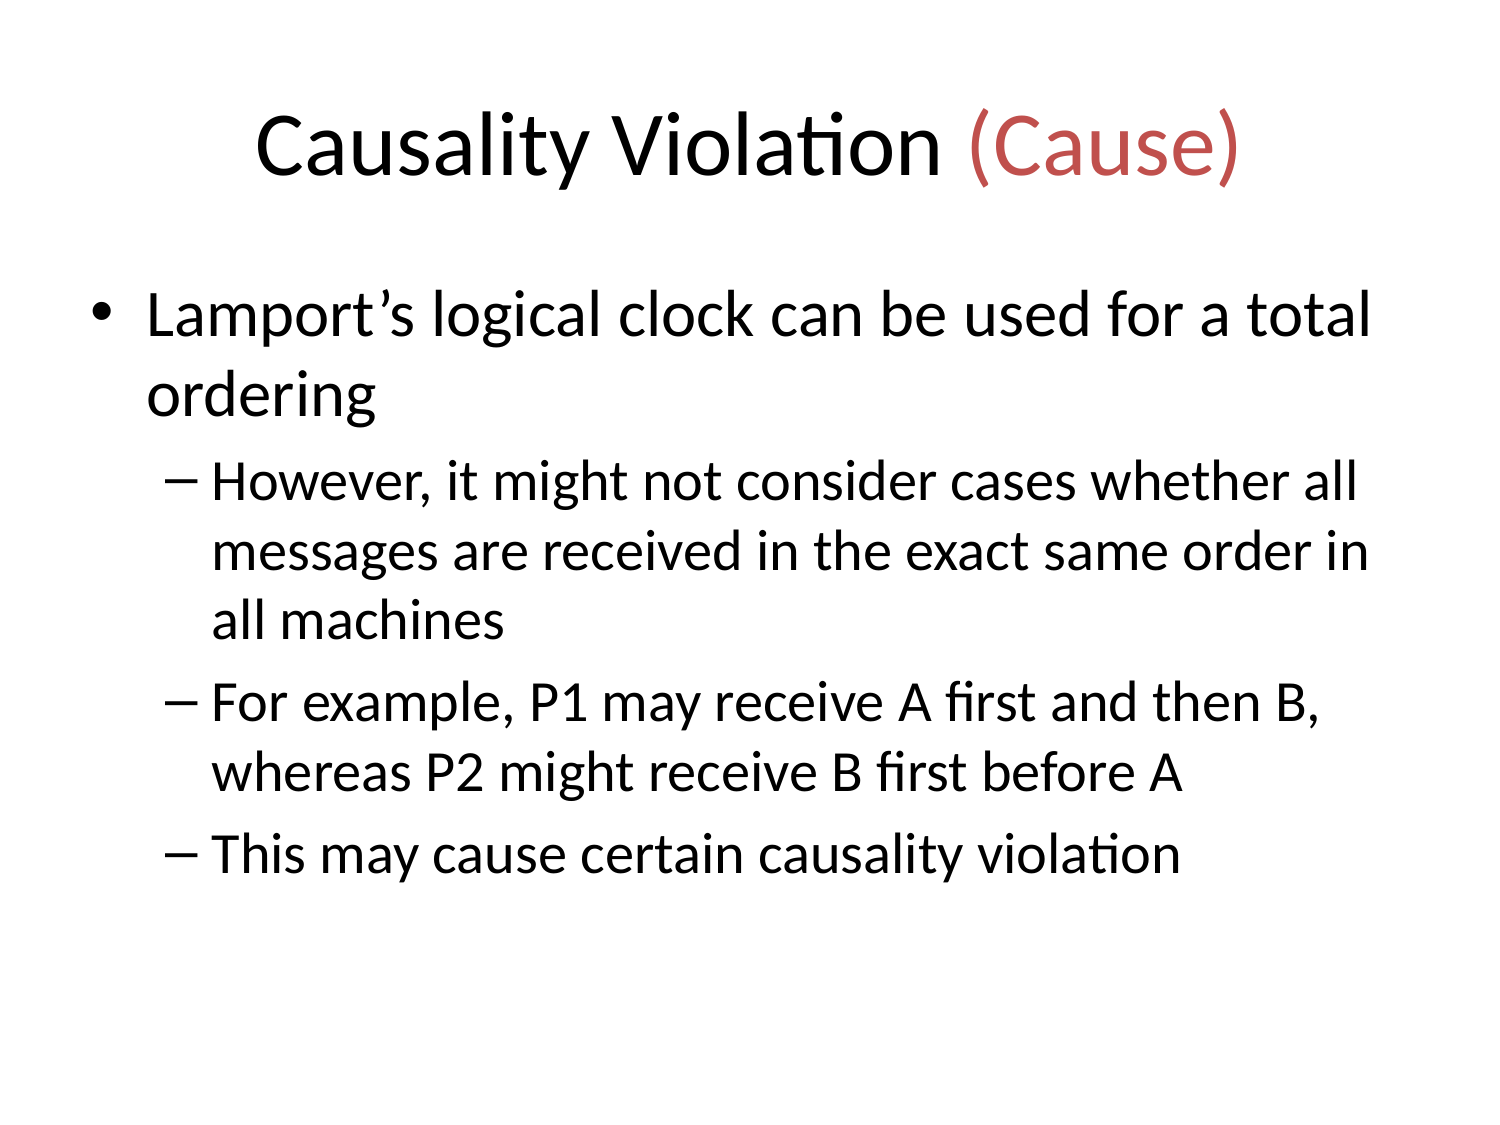

# Causality Violation (Cause)
Lamport’s logical clock can be used for a total ordering
However, it might not consider cases whether all messages are received in the exact same order in all machines
For example, P1 may receive A first and then B, whereas P2 might receive B first before A
This may cause certain causality violation